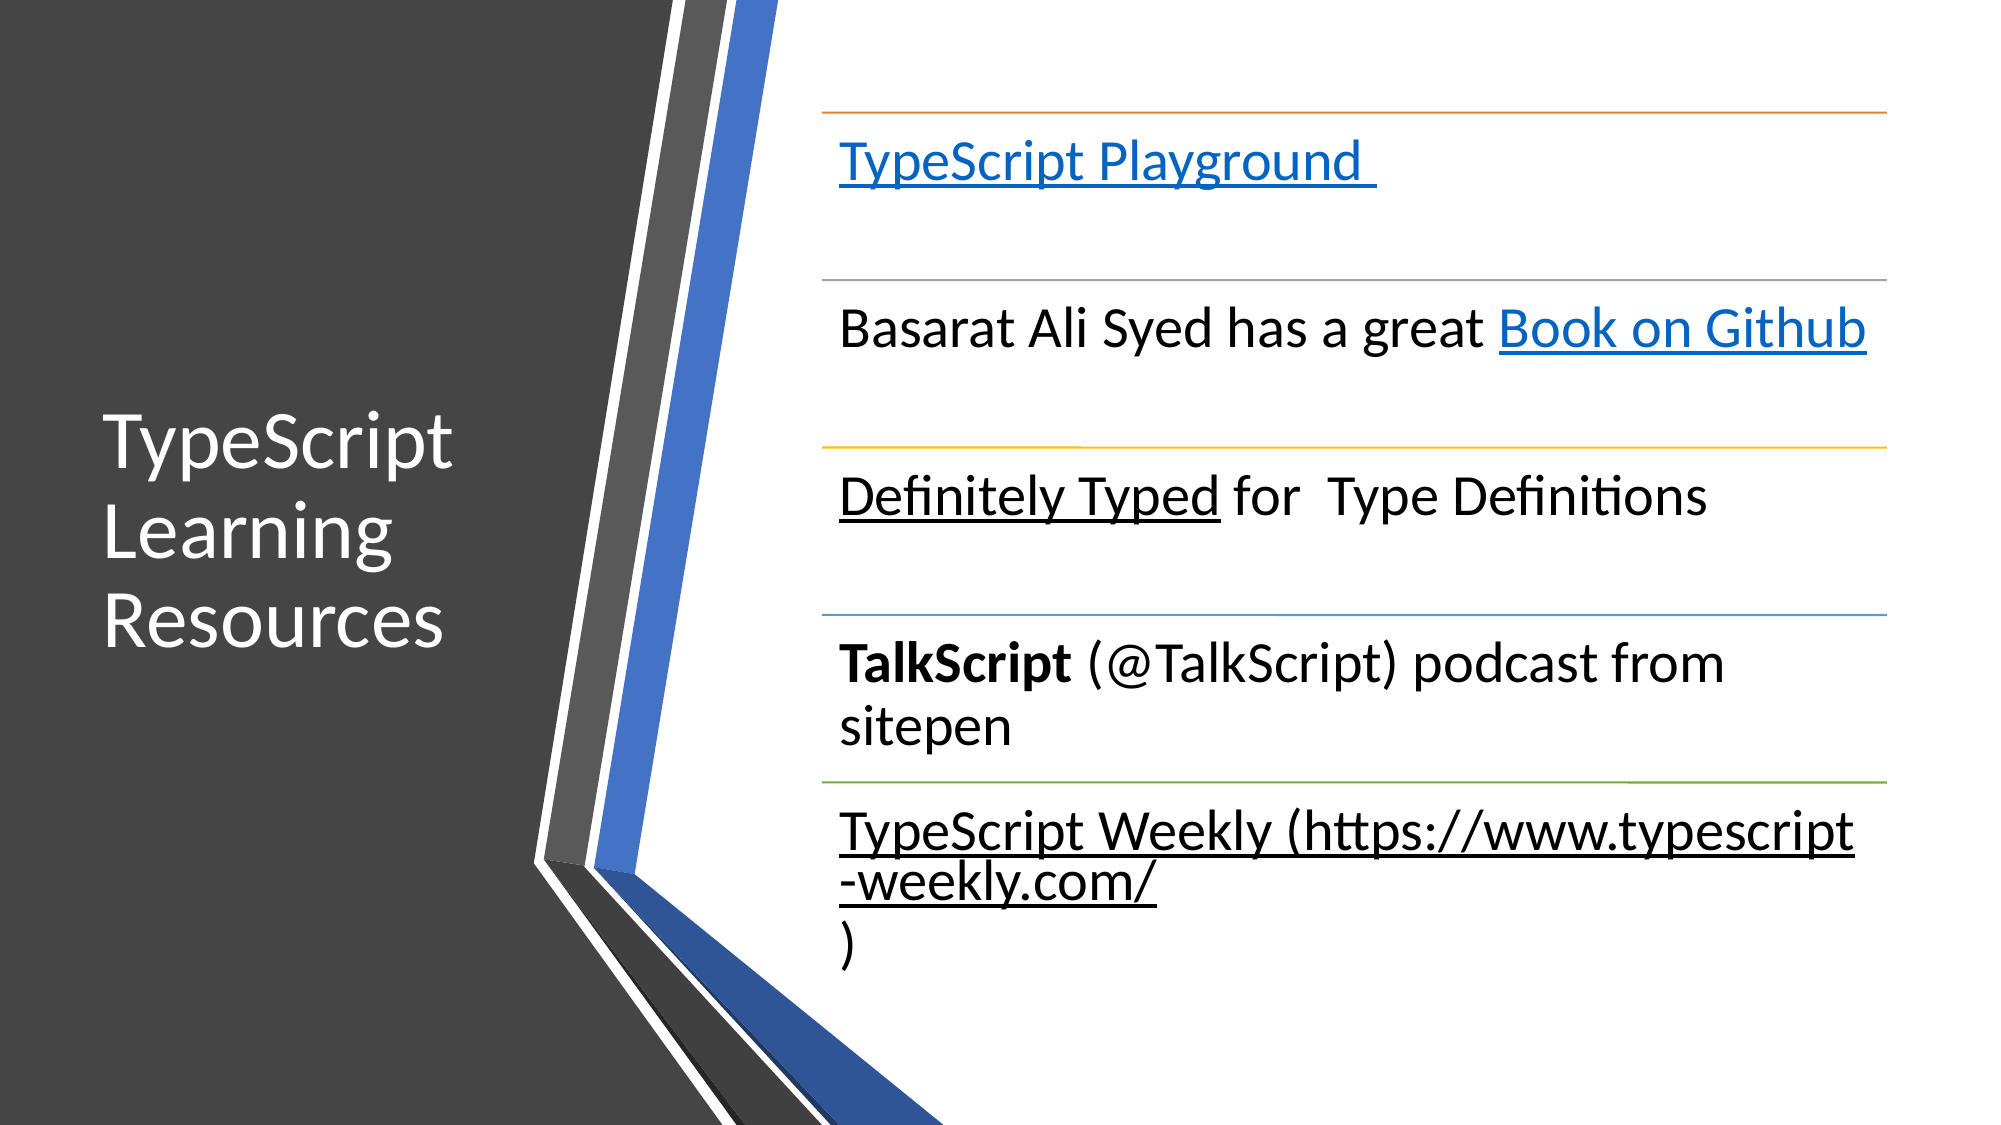

TypeScript Learning Resources
TypeScript Playground
Basarat Ali Syed has a great Book on Github
Definitely Typed for  Type Definitions
TalkScript (@TalkScript) podcast from sitepen
TypeScript Weekly (https://www.typescript-weekly.com/)